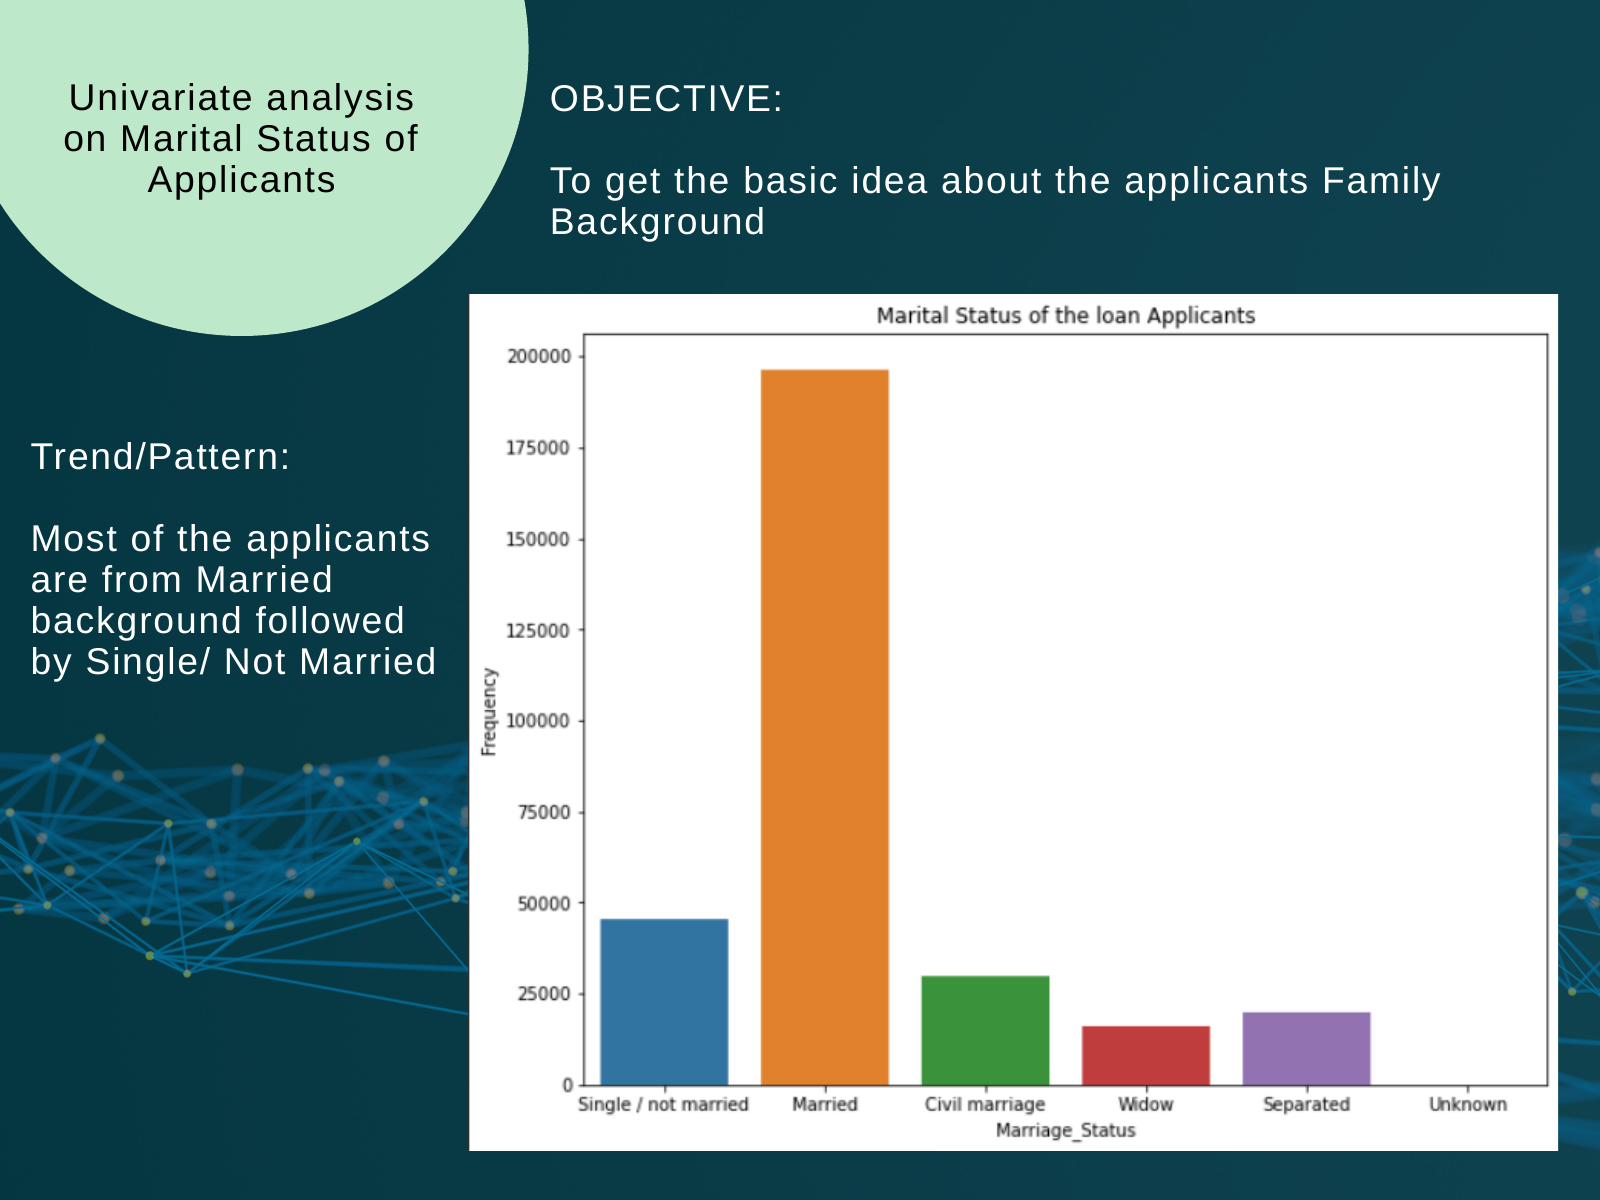

Univariate analysis
on Marital Status of Applicants
OBJECTIVE:

To get the basic idea about the applicants Family Background

Trend/Pattern:

Most of the applicants are from Married background followed by Single/ Not Married